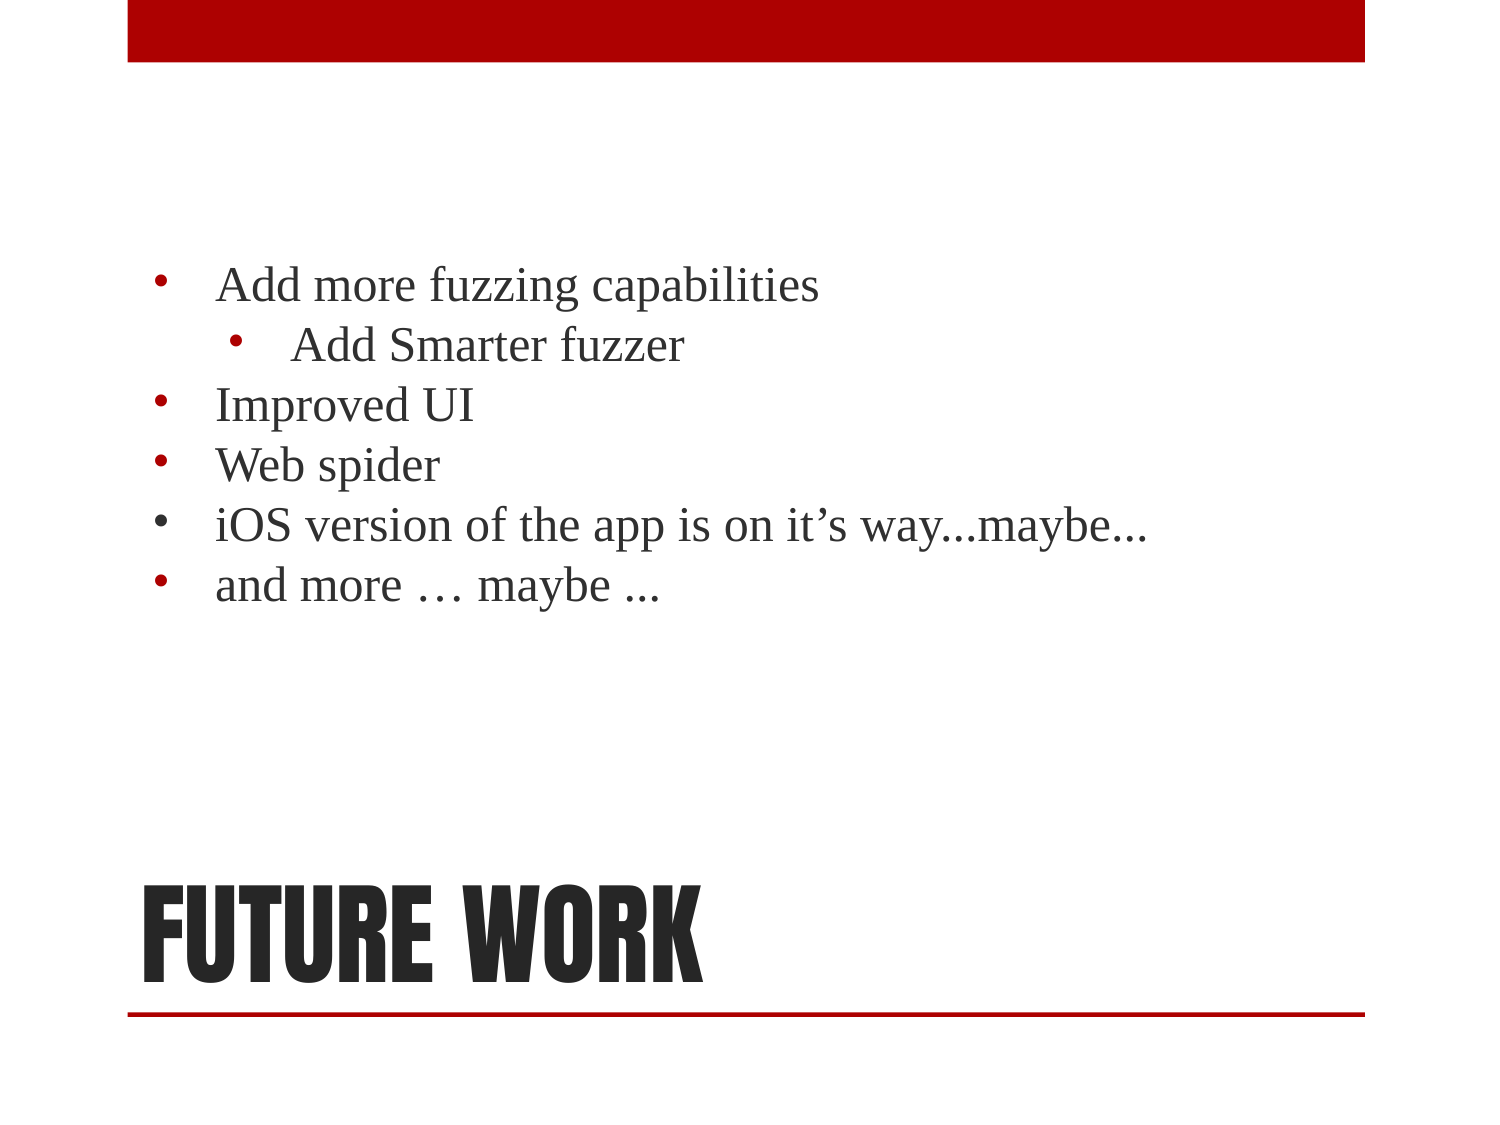

Add more fuzzing capabilities
Add Smarter fuzzer
Improved UI
Web spider
iOS version of the app is on it’s way...maybe...
and more … maybe ...
# FUTURE WORK